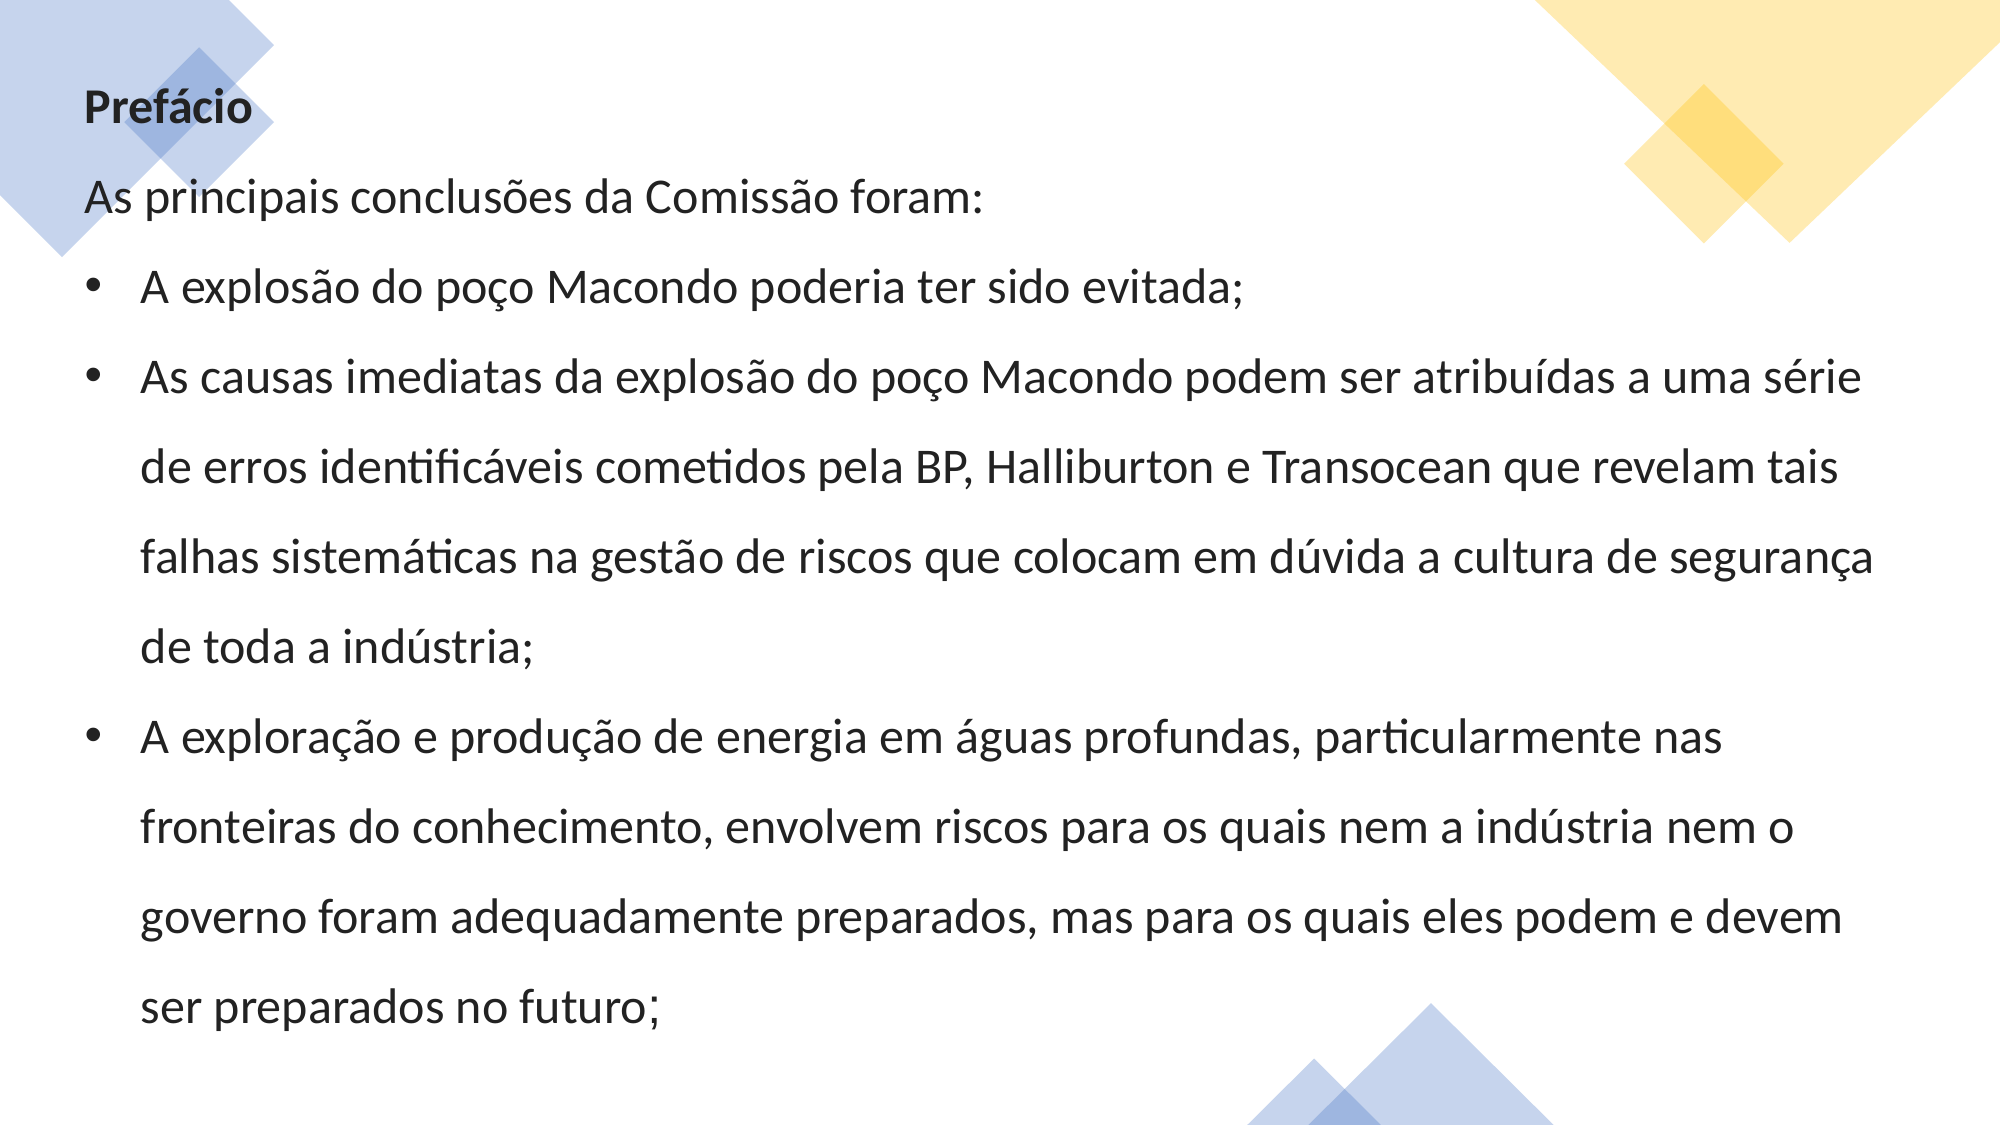

Prefácio
As principais conclusões da Comissão foram:
A explosão do poço Macondo poderia ter sido evitada;
As causas imediatas da explosão do poço Macondo podem ser atribuídas a uma série de erros identificáveis ​​cometidos pela BP, Halliburton e Transocean que revelam tais falhas sistemáticas na gestão de riscos que colocam em dúvida a cultura de segurança de toda a indústria;
A exploração e produção de energia em águas profundas, particularmente nas fronteiras do conhecimento, envolvem riscos para os quais nem a indústria nem o governo foram adequadamente preparados, mas para os quais eles podem e devem ser preparados no futuro;